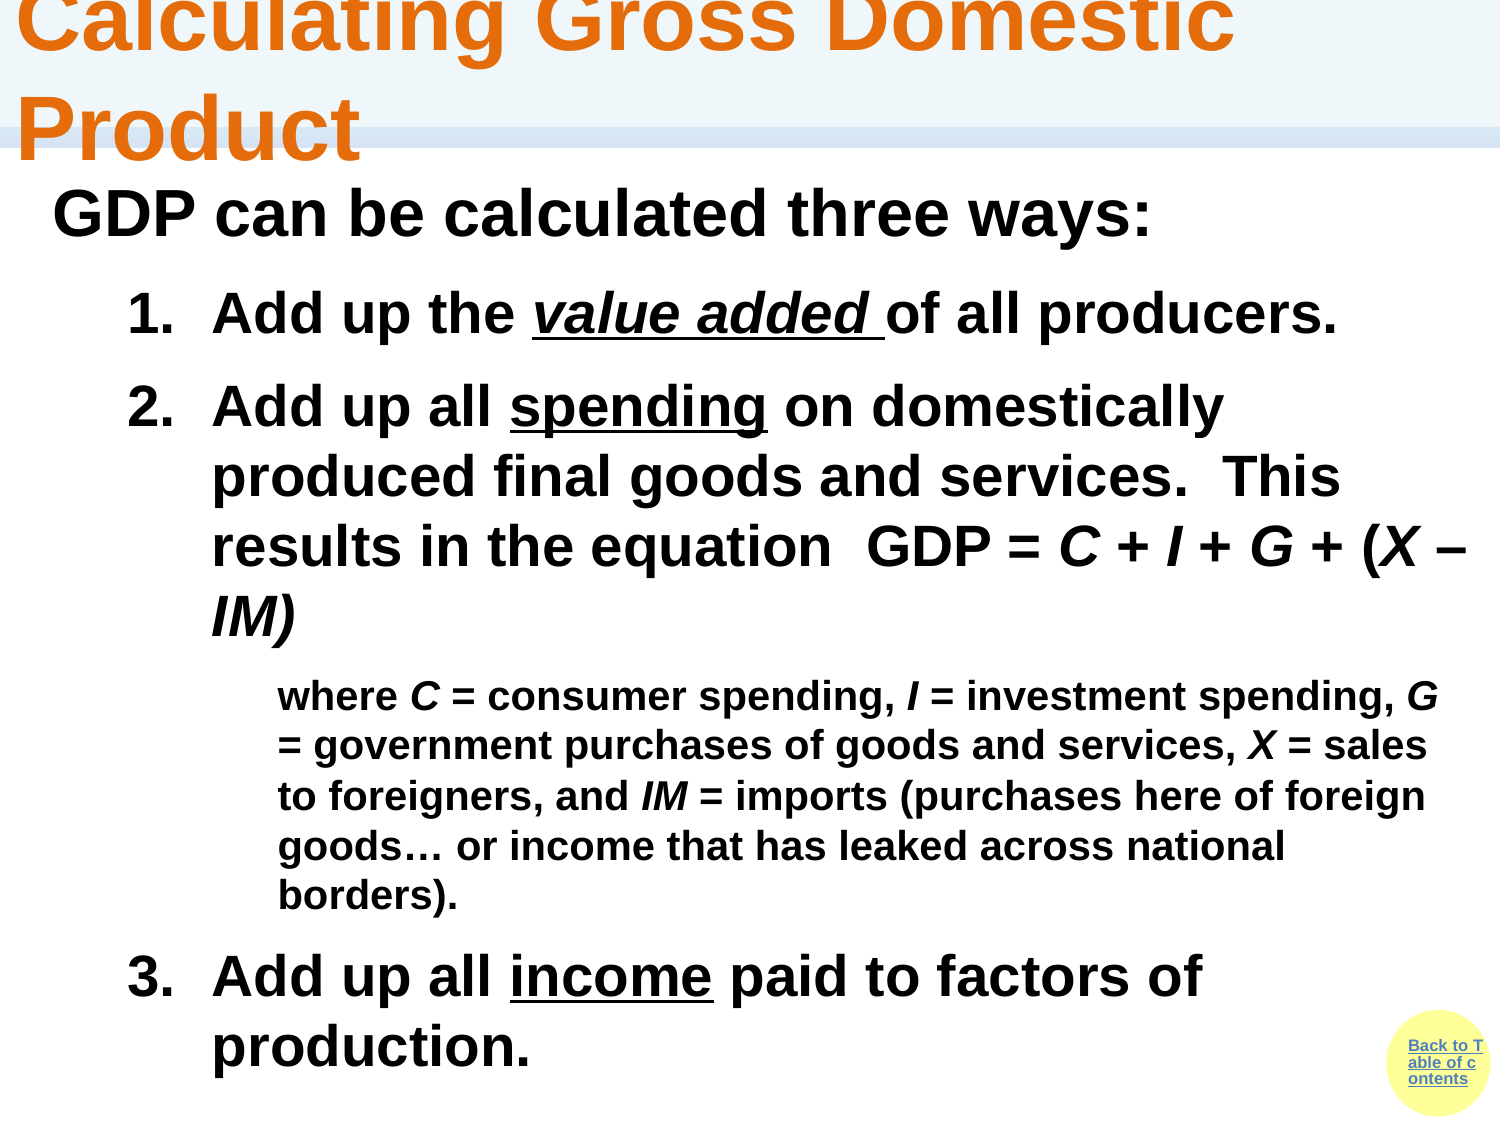

# Calculating Gross Domestic Product
GDP can be calculated three ways:
Add up the value added of all producers.
Add up all spending on domestically produced final goods and services.  This results in the equation  GDP = C + I + G + (X – IM)
where C = consumer spending, I = investment spending, G = government purchases of goods and services, X = sales to foreigners, and IM = imports (purchases here of foreign goods… or income that has leaked across national borders).
Add up all income paid to factors of production.